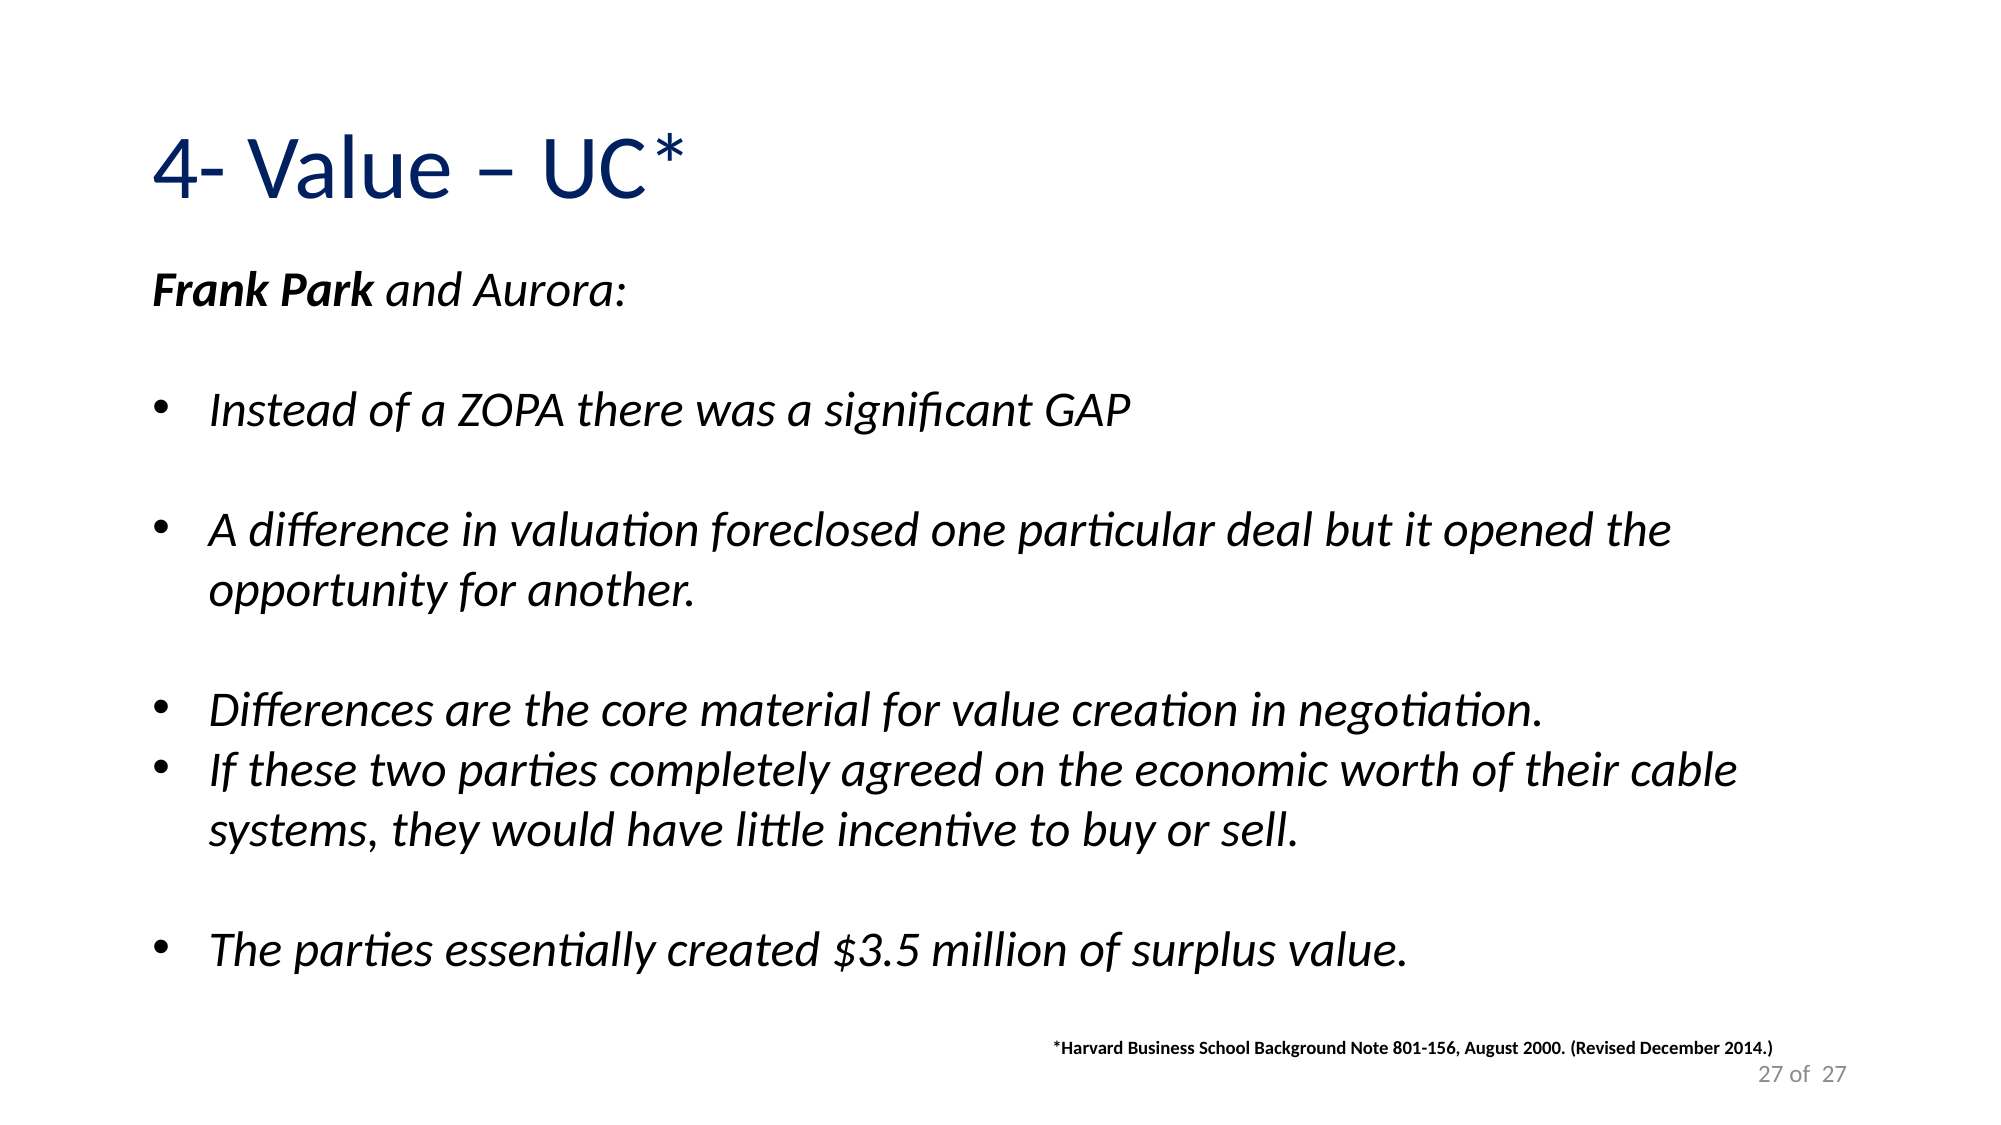

# 4- Value – UC*
Frank Park and Aurora:

Instead of a ZOPA there was a significant GAP

A difference in valuation foreclosed one particular deal but it opened the opportunity for another.

Differences are the core material for value creation in negotiation.
If these two parties completely agreed on the economic worth of their cable systems, they would have little incentive to buy or sell.

The parties essentially created $3.5 million of surplus value.

						*Harvard Business School Background Note 801-156, August 2000. (Revised December 2014.)

27